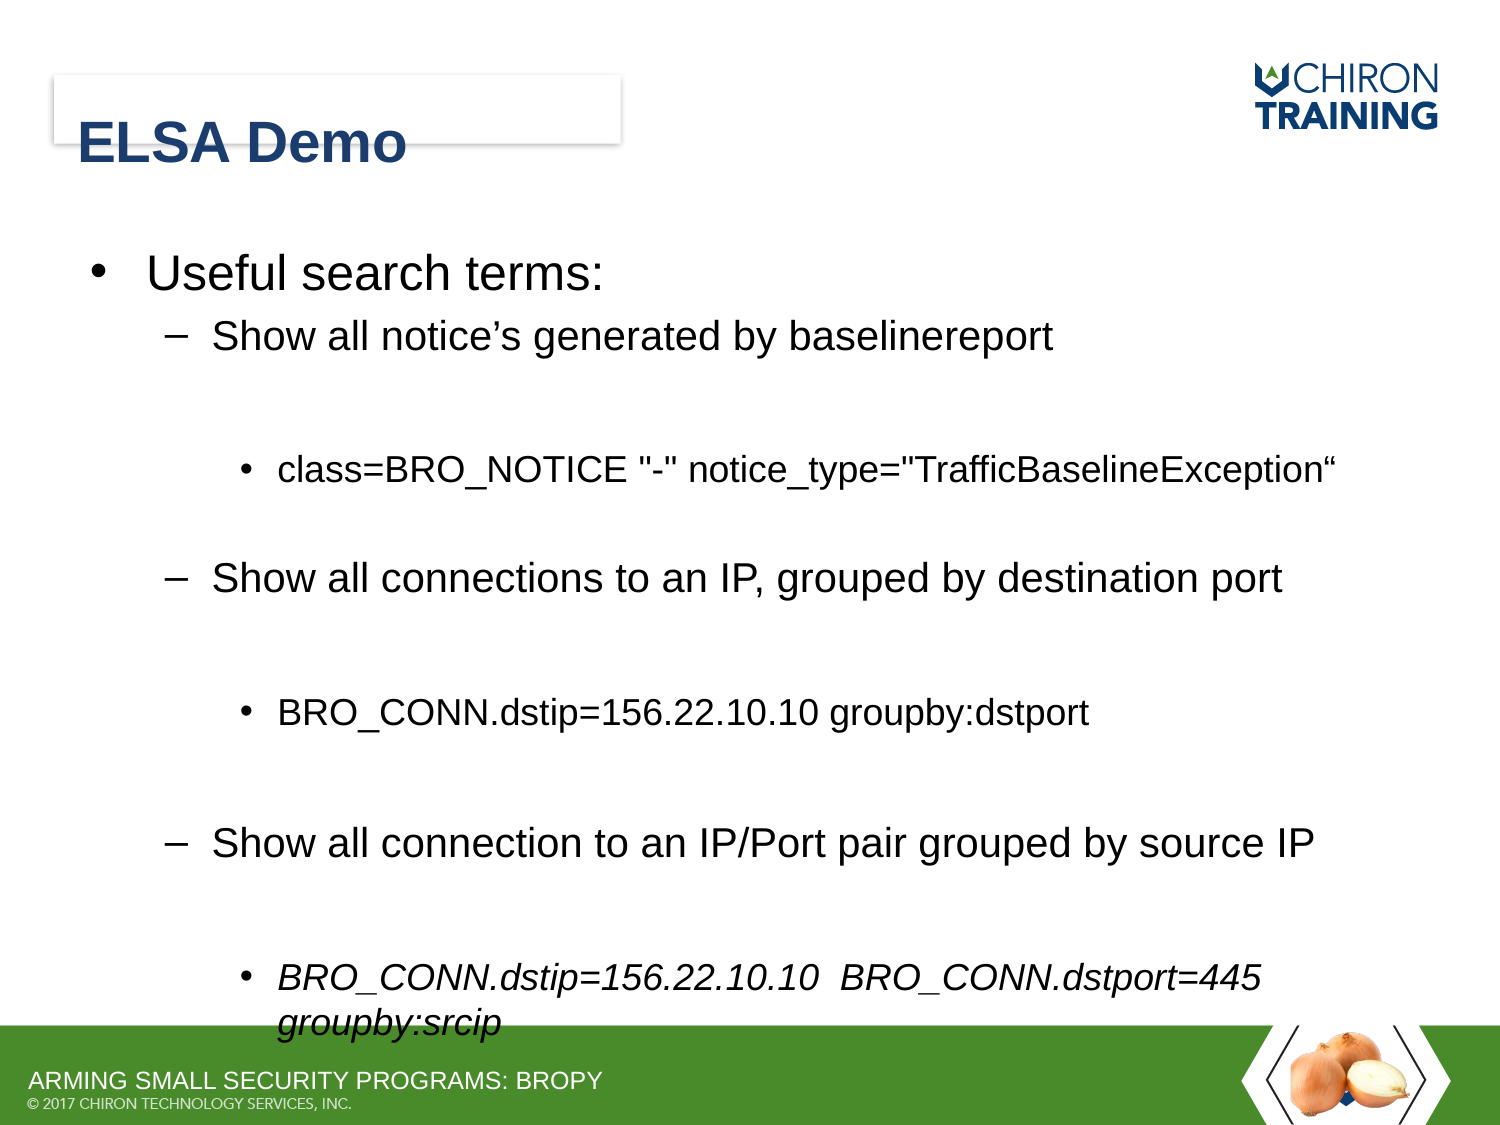

# ELSA Demo
Useful search terms:
Show all notice’s generated by baselinereport

class=BRO_NOTICE "-" notice_type="TrafficBaselineException“

Show all connections to an IP, grouped by destination port

BRO_CONN.dstip=156.22.10.10 groupby:dstport

Show all connection to an IP/Port pair grouped by source IP

BRO_CONN.dstip=156.22.10.10  BRO_CONN.dstport=445 groupby:srcip